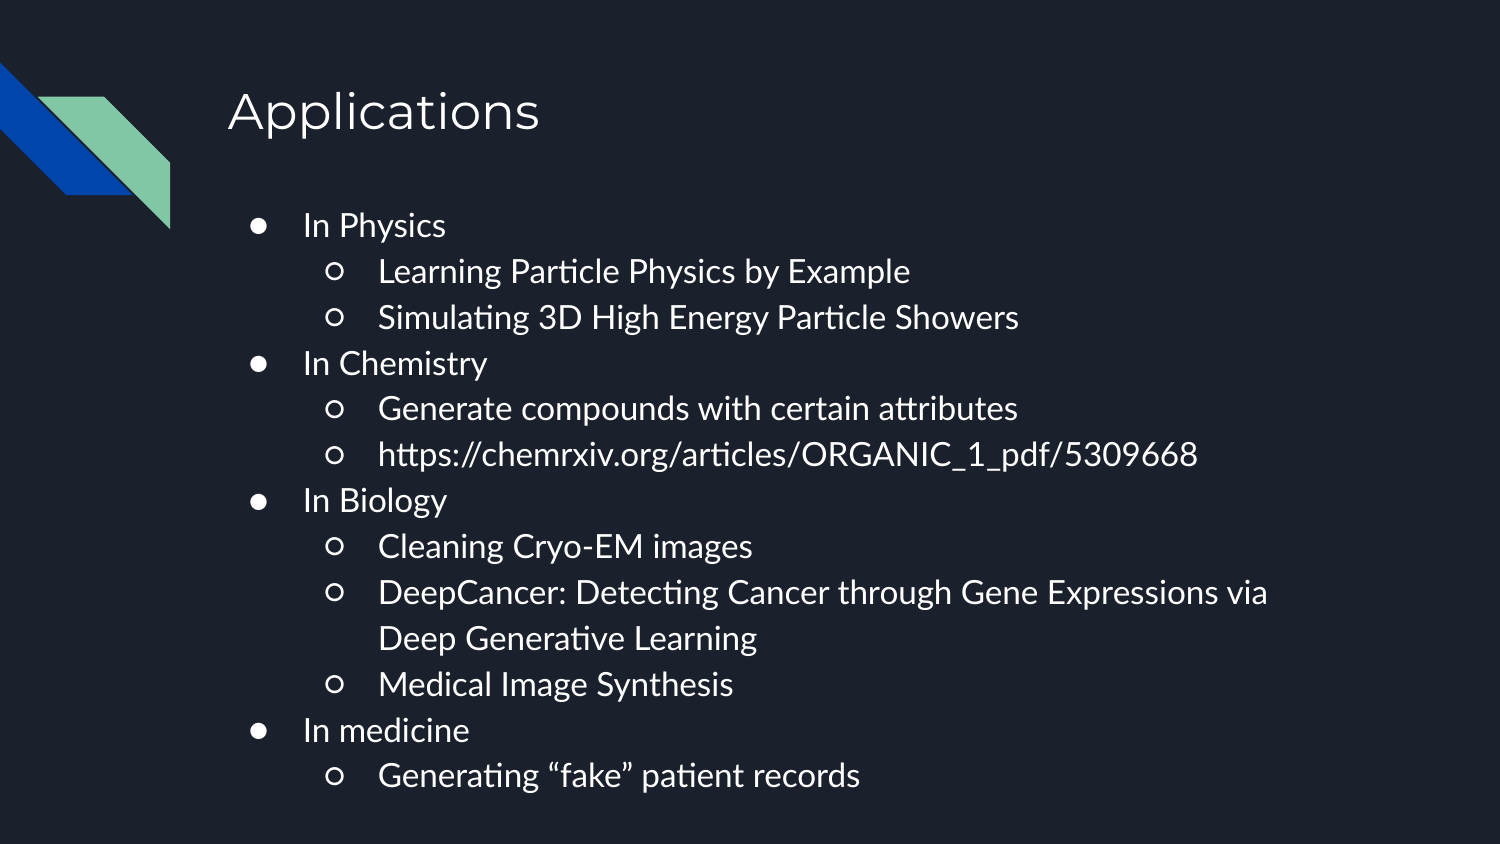

# Applications
In Physics
Learning Particle Physics by Example
Simulating 3D High Energy Particle Showers
In Chemistry
Generate compounds with certain attributes
https://chemrxiv.org/articles/ORGANIC_1_pdf/5309668
In Biology
Cleaning Cryo-EM images
DeepCancer: Detecting Cancer through Gene Expressions via Deep Generative Learning
Medical Image Synthesis
In medicine
Generating “fake” patient records